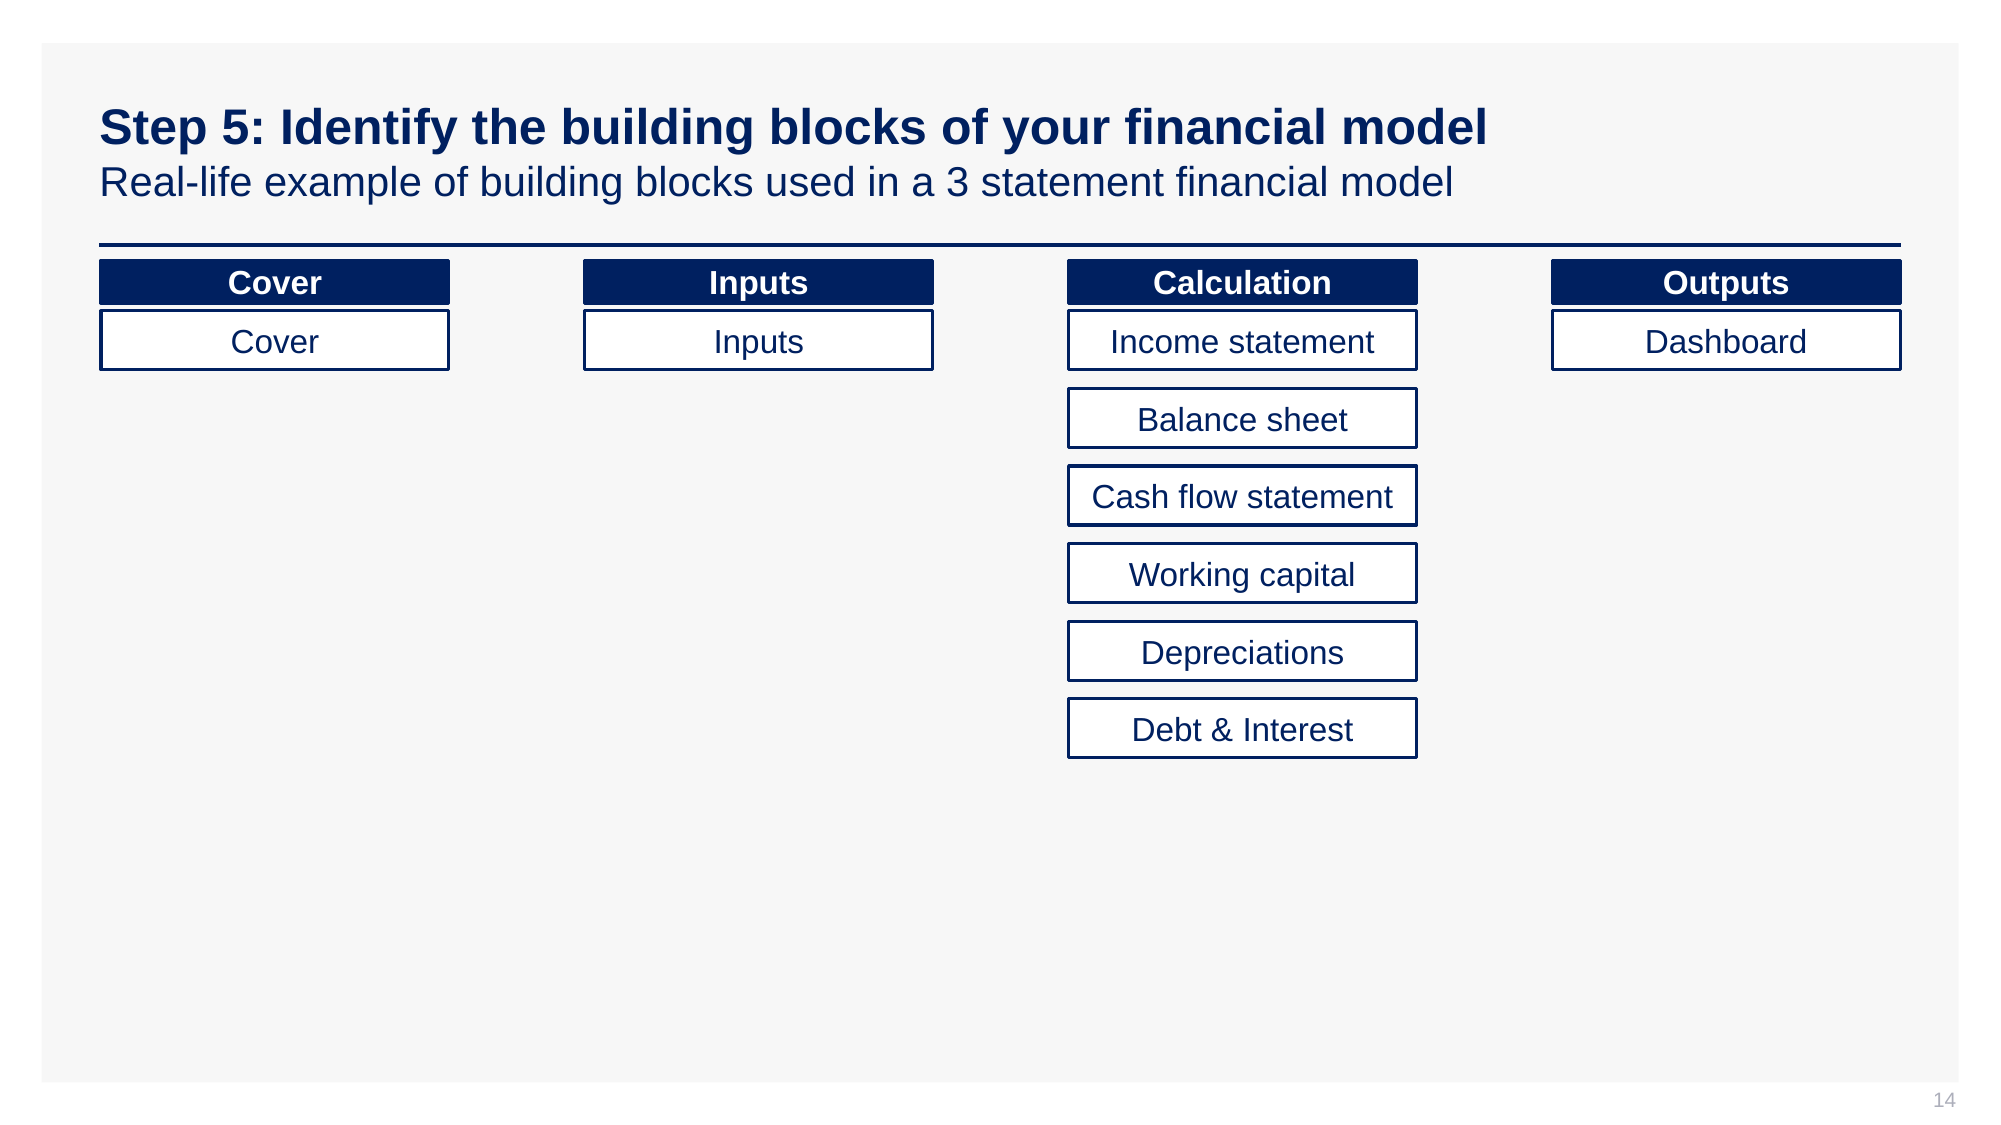

# Step 5: Identify the building blocks of your financial model Real-life example of building blocks used in a 3 statement financial model
Cover
Inputs
Calculation
Outputs
Cover
Inputs
Income statement
Dashboard
Balance sheet
Cash flow statement
Working capital
Depreciations
Debt & Interest
14